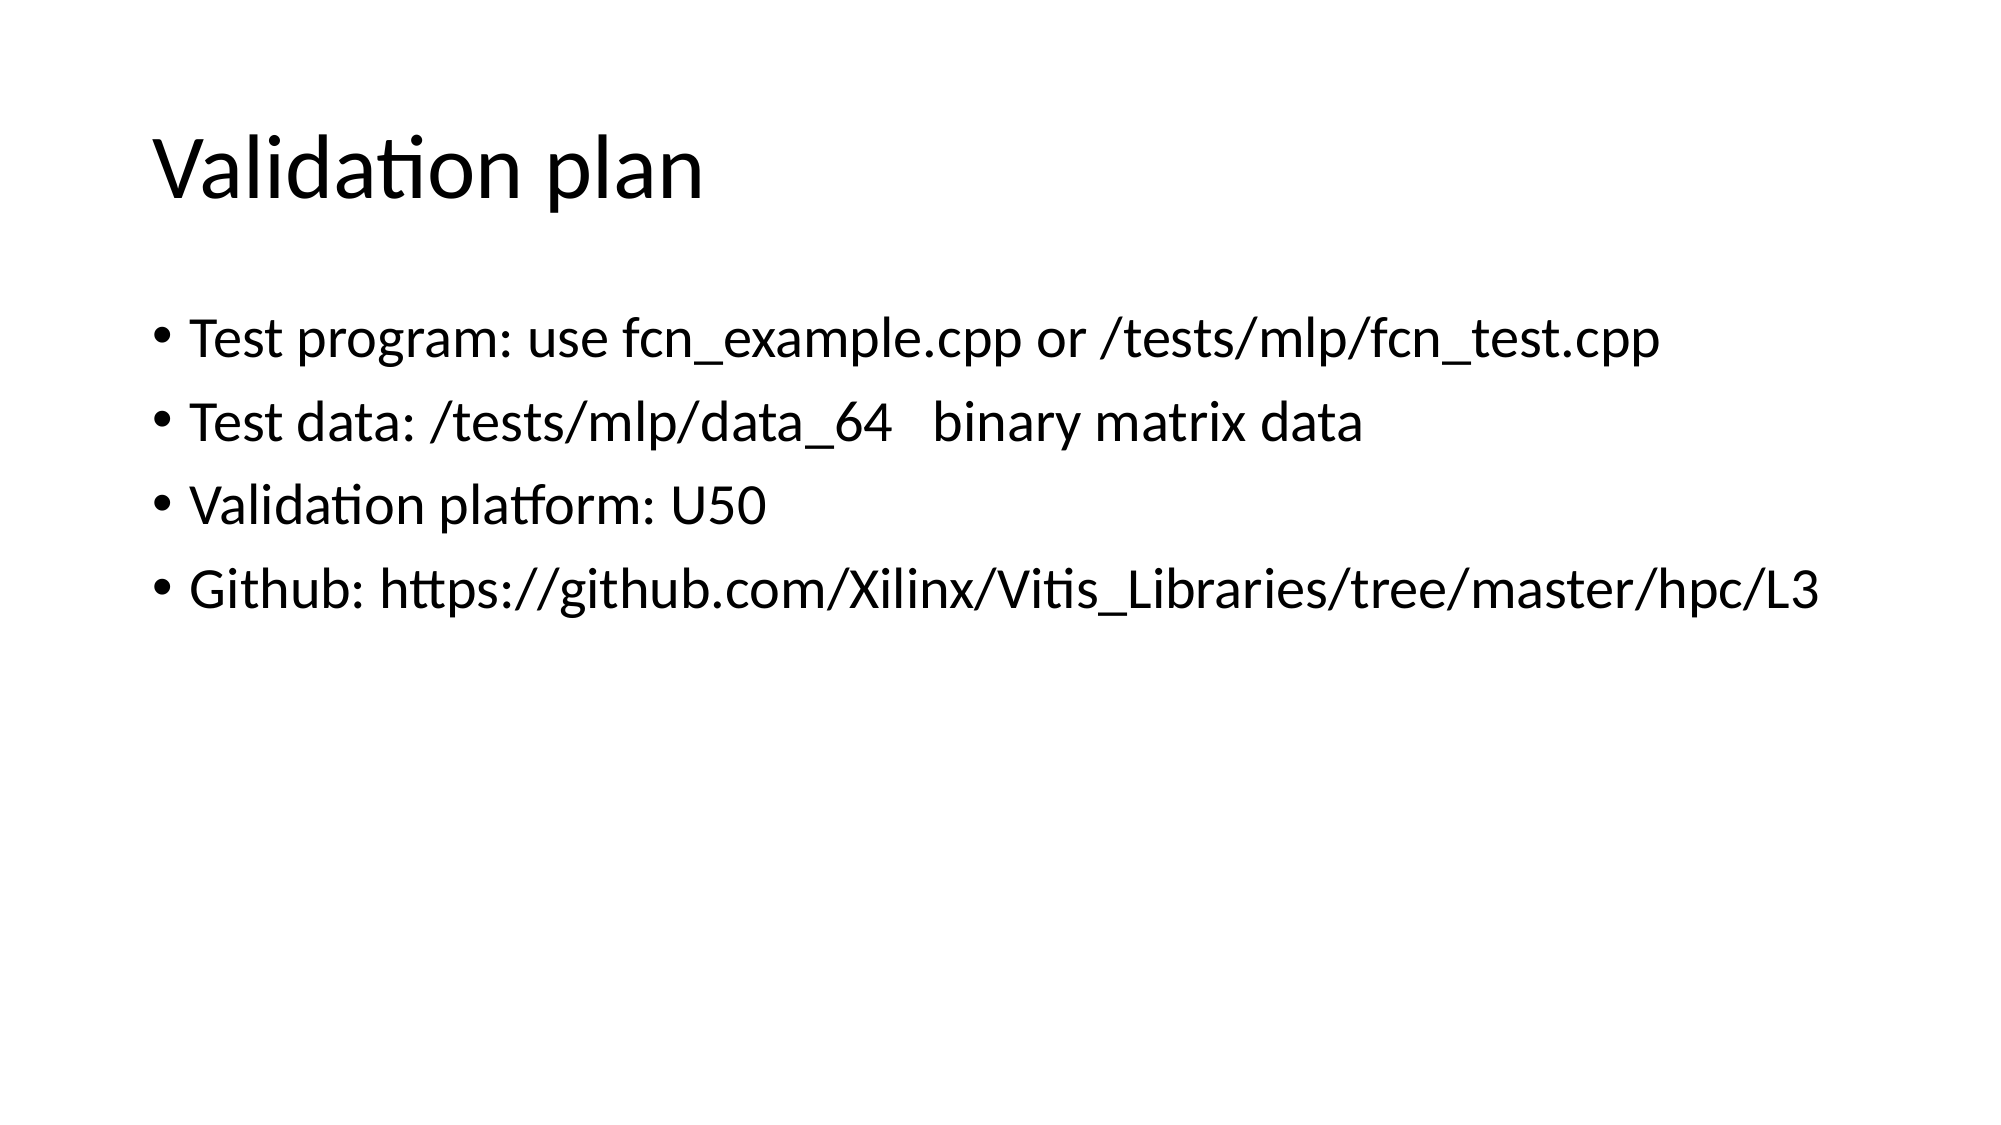

# Validation plan
Test program: use fcn_example.cpp or /tests/mlp/fcn_test.cpp
Test data: /tests/mlp/data_64   binary matrix data
Validation platform: U50
Github: https://github.com/Xilinx/Vitis_Libraries/tree/master/hpc/L3